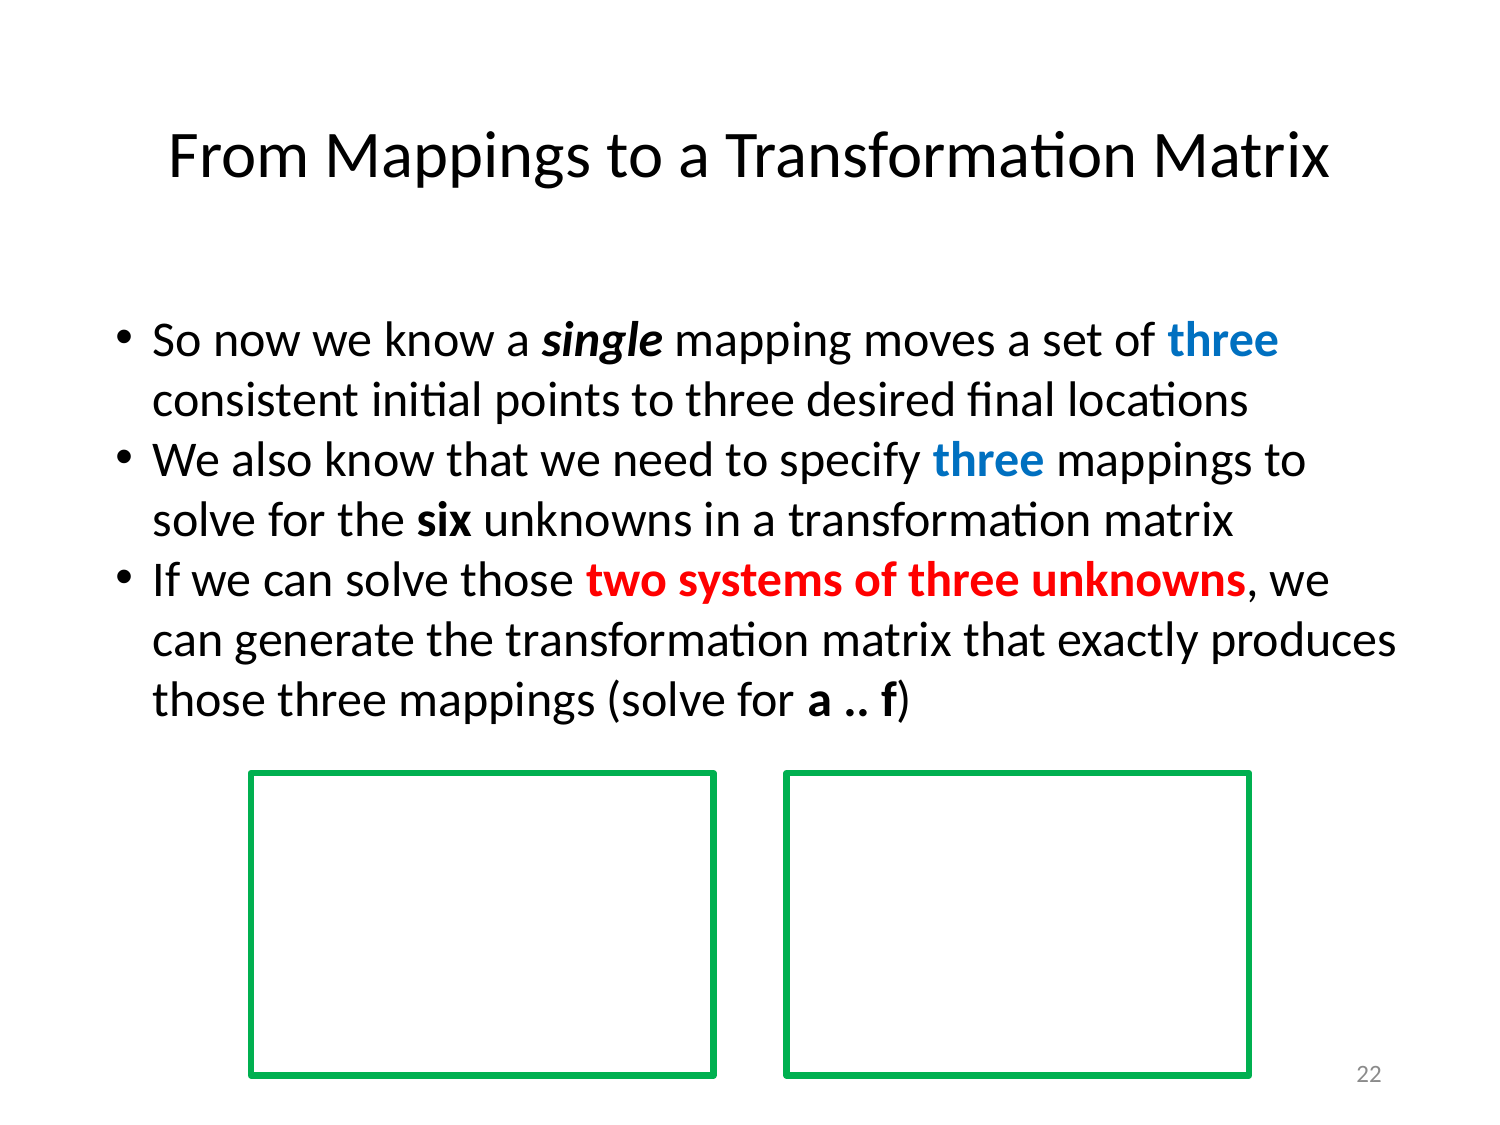

From Mappings to a Transformation Matrix
So now we know a single mapping moves a set of three consistent initial points to three desired final locations
We also know that we need to specify three mappings to solve for the six unknowns in a transformation matrix
If we can solve those two systems of three unknowns, we can generate the transformation matrix that exactly produces those three mappings (solve for a .. f)

22